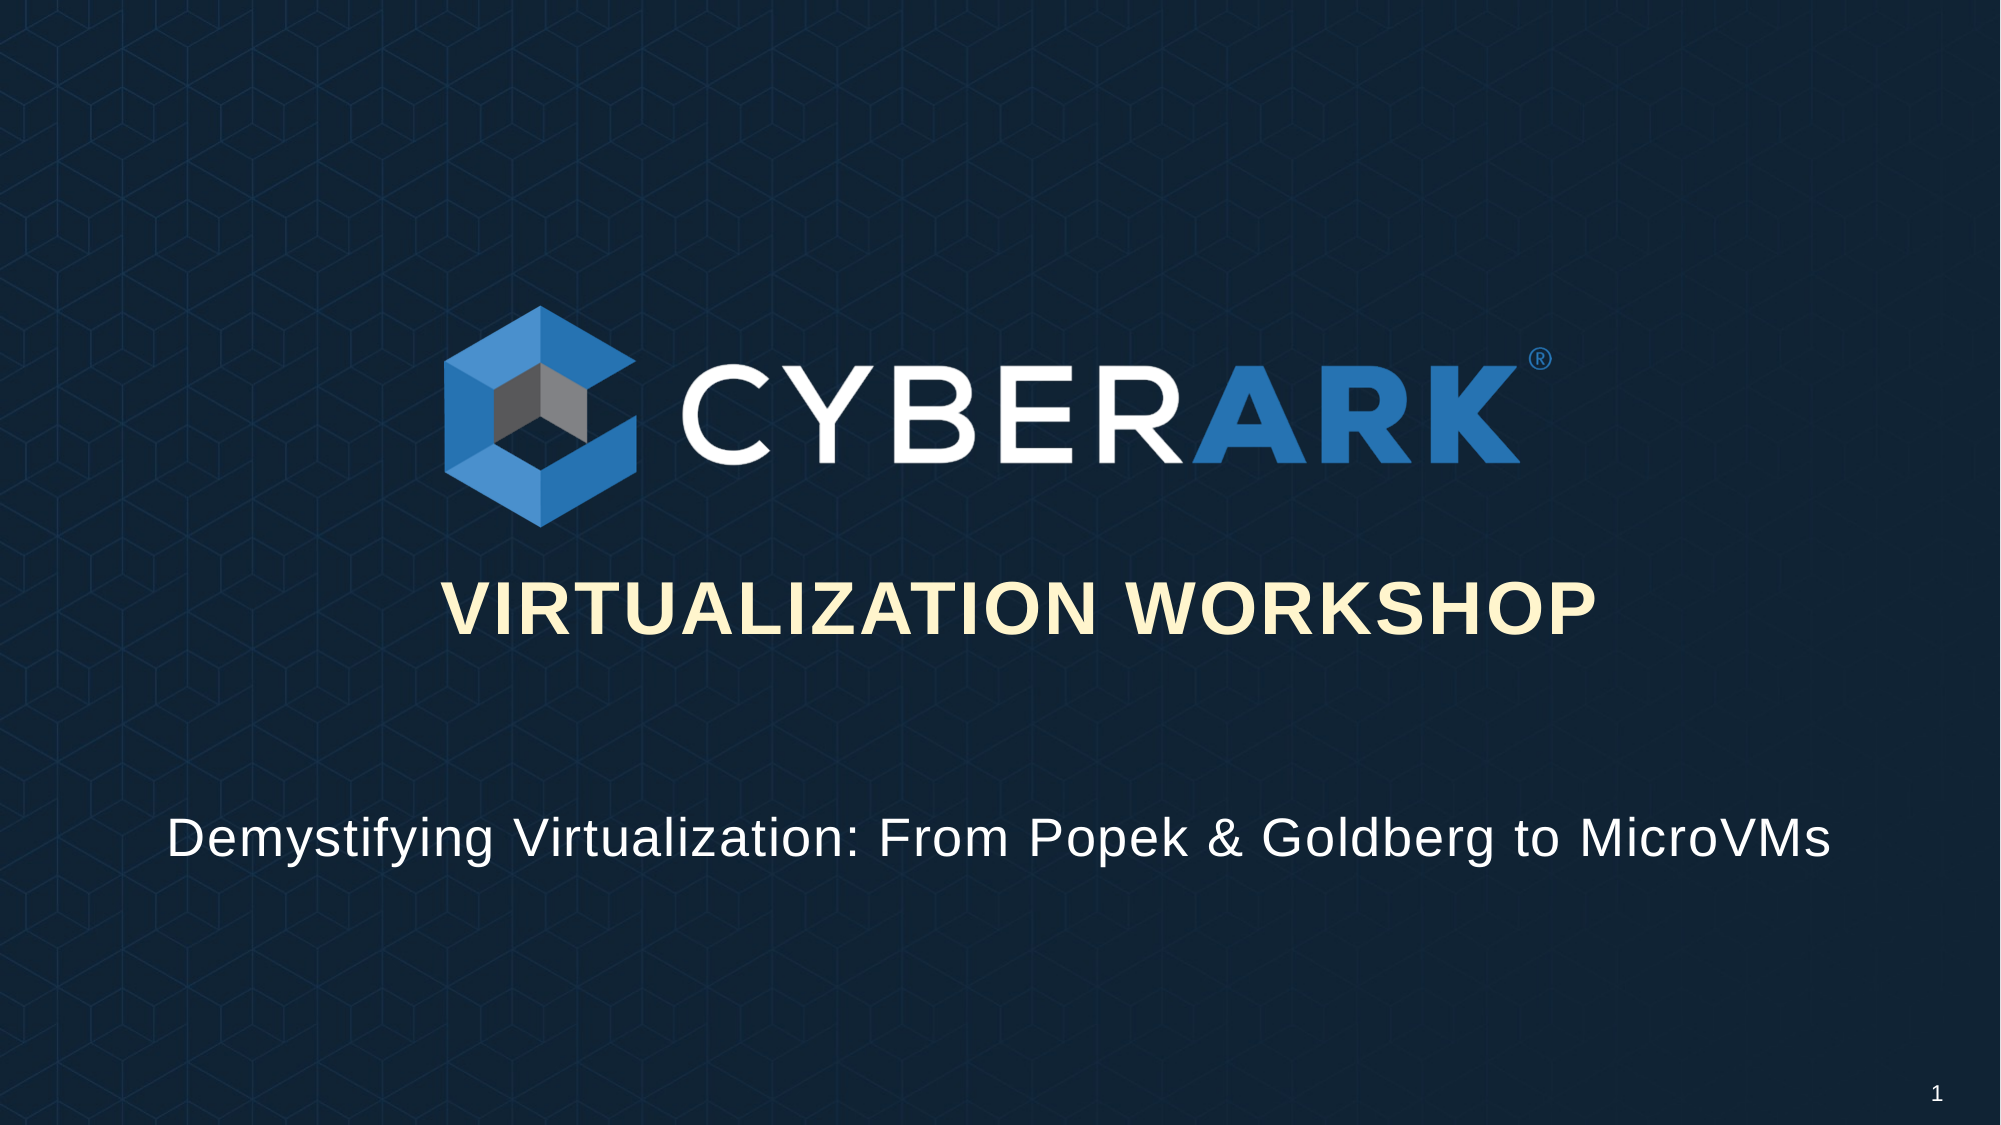

# Virtualization workshop
Demystifying Virtualization: From Popek & Goldberg to MicroVMs
1